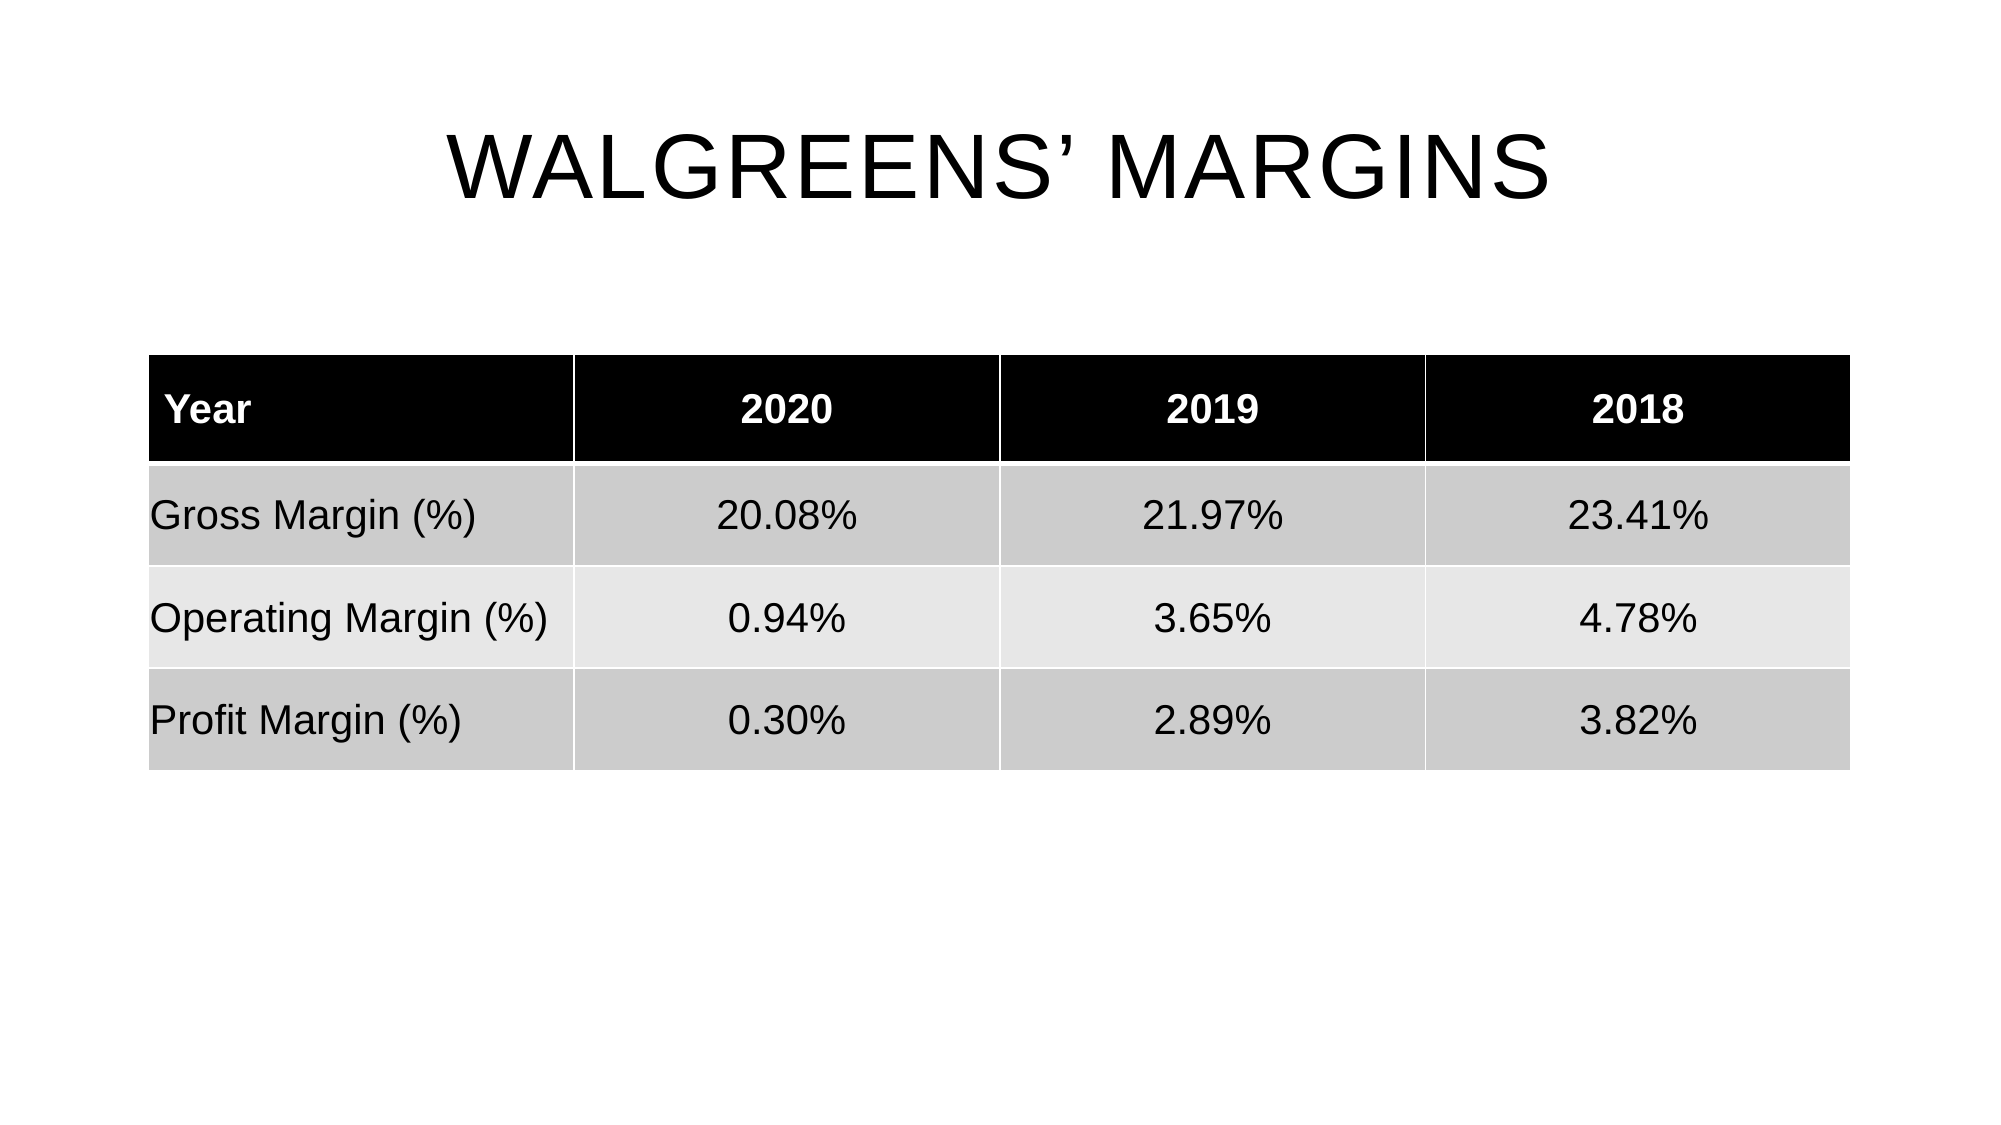

# Walgreens’ Margins
| Year | 2020 | 2019 | 2018 |
| --- | --- | --- | --- |
| Gross Margin (%) | 20.08% | 21.97% | 23.41% |
| Operating Margin (%) | 0.94% | 3.65% | 4.78% |
| Profit Margin (%) | 0.30% | 2.89% | 3.82% |